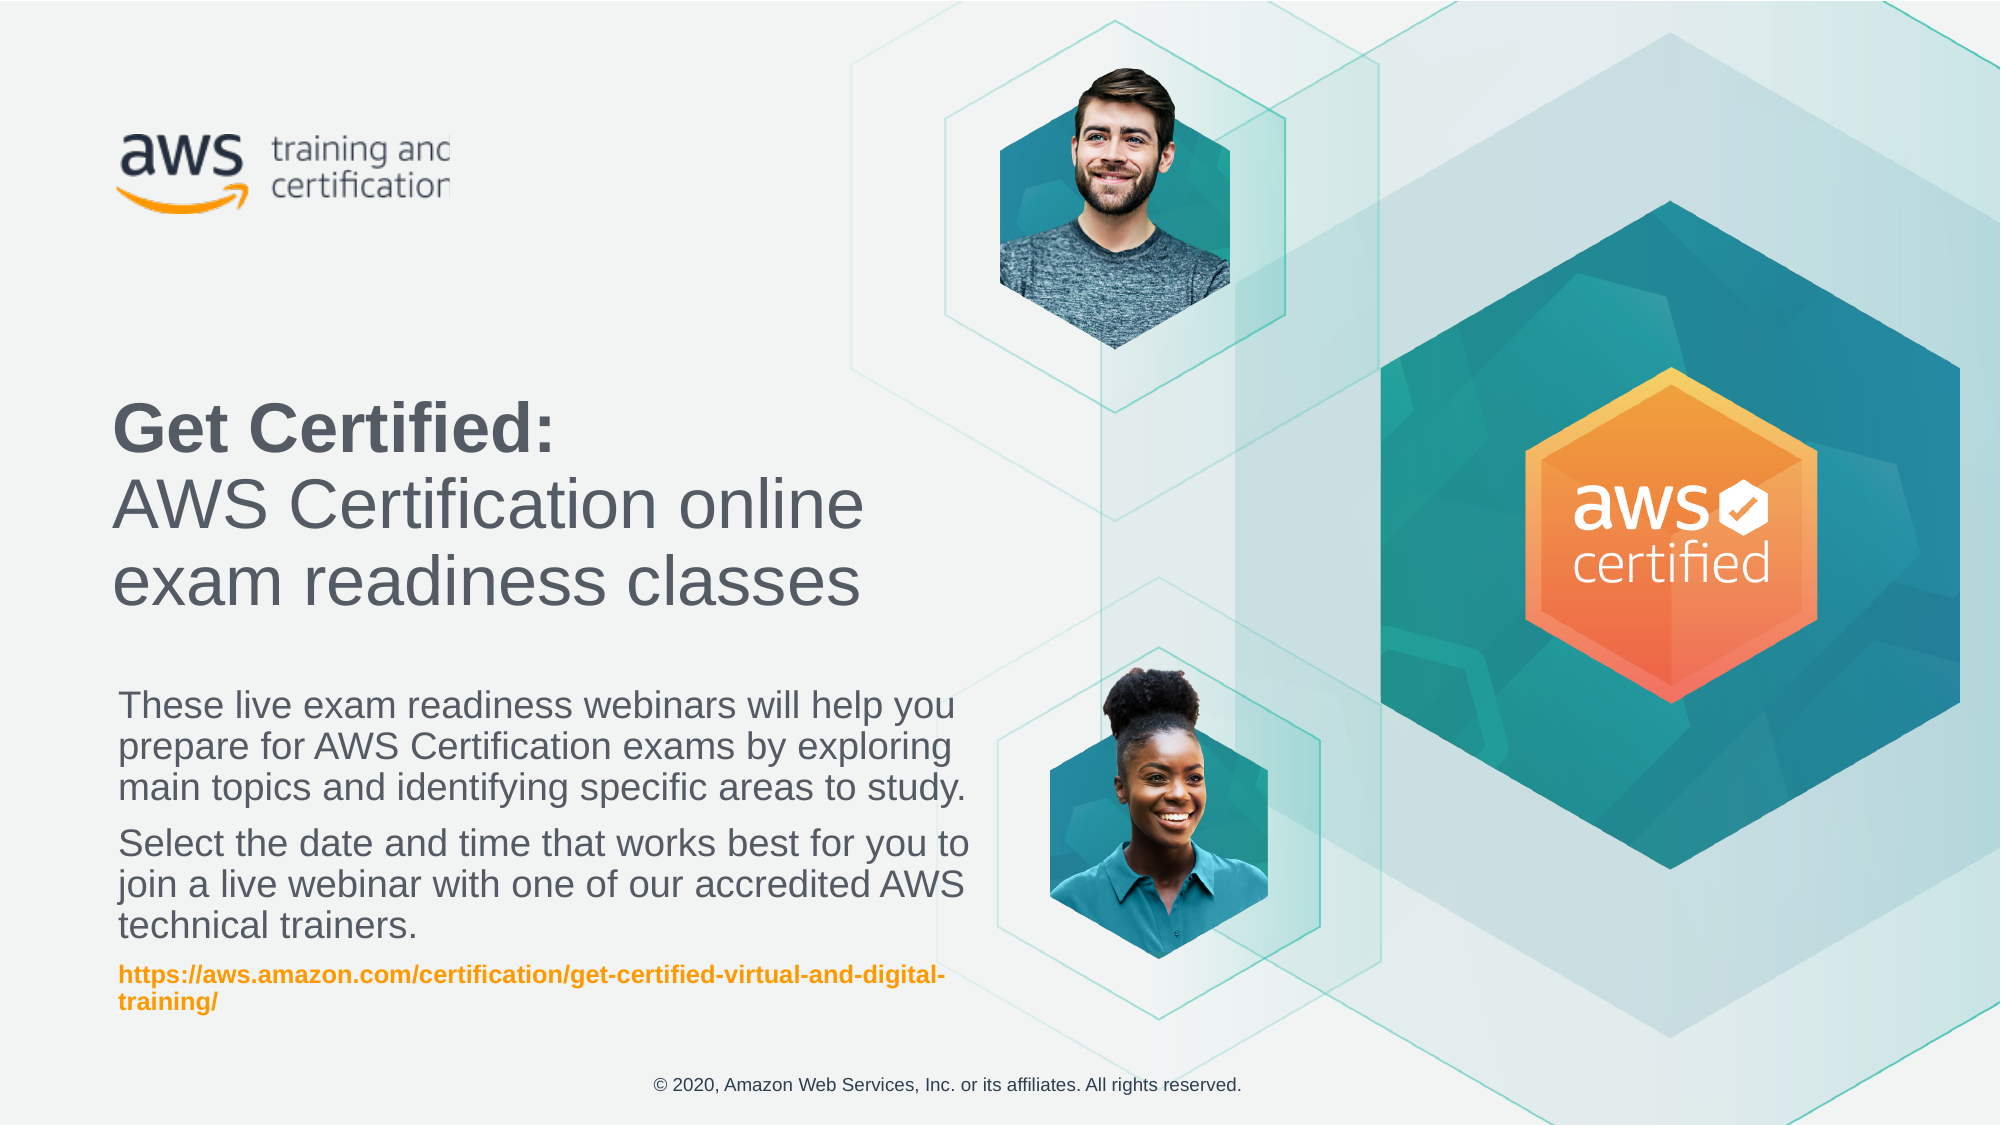

# Get Certified: AWS Certification online exam readiness classes
These live exam readiness webinars will help you prepare for AWS Certification exams by exploring main topics and identifying specific areas to study.
Select the date and time that works best for you to join a live webinar with one of our accredited AWS technical trainers.
https://aws.amazon.com/certification/get-certified-virtual-and-digital-training/